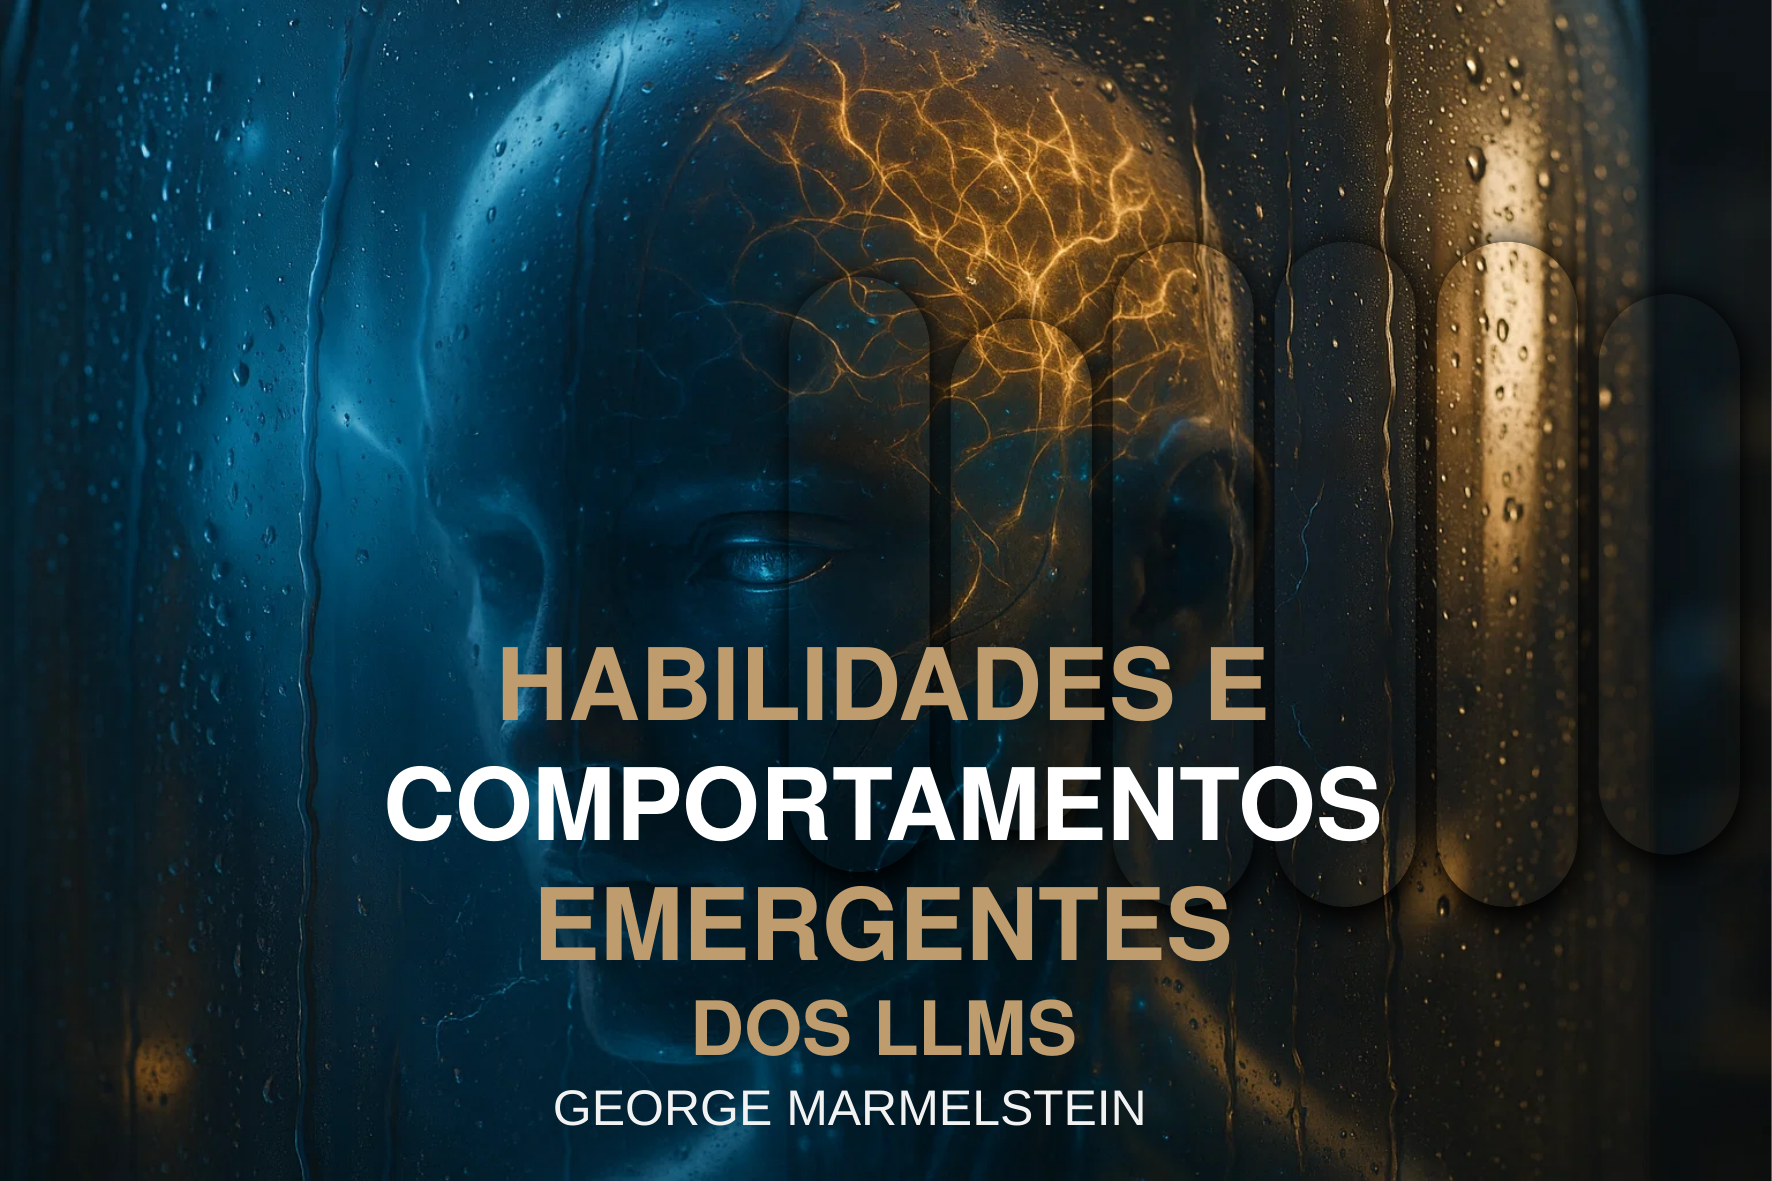

HABILIDADES E COMPORTAMENTOS EMERGENTES
DOS LLMS
GEORGE MARMELSTEIN